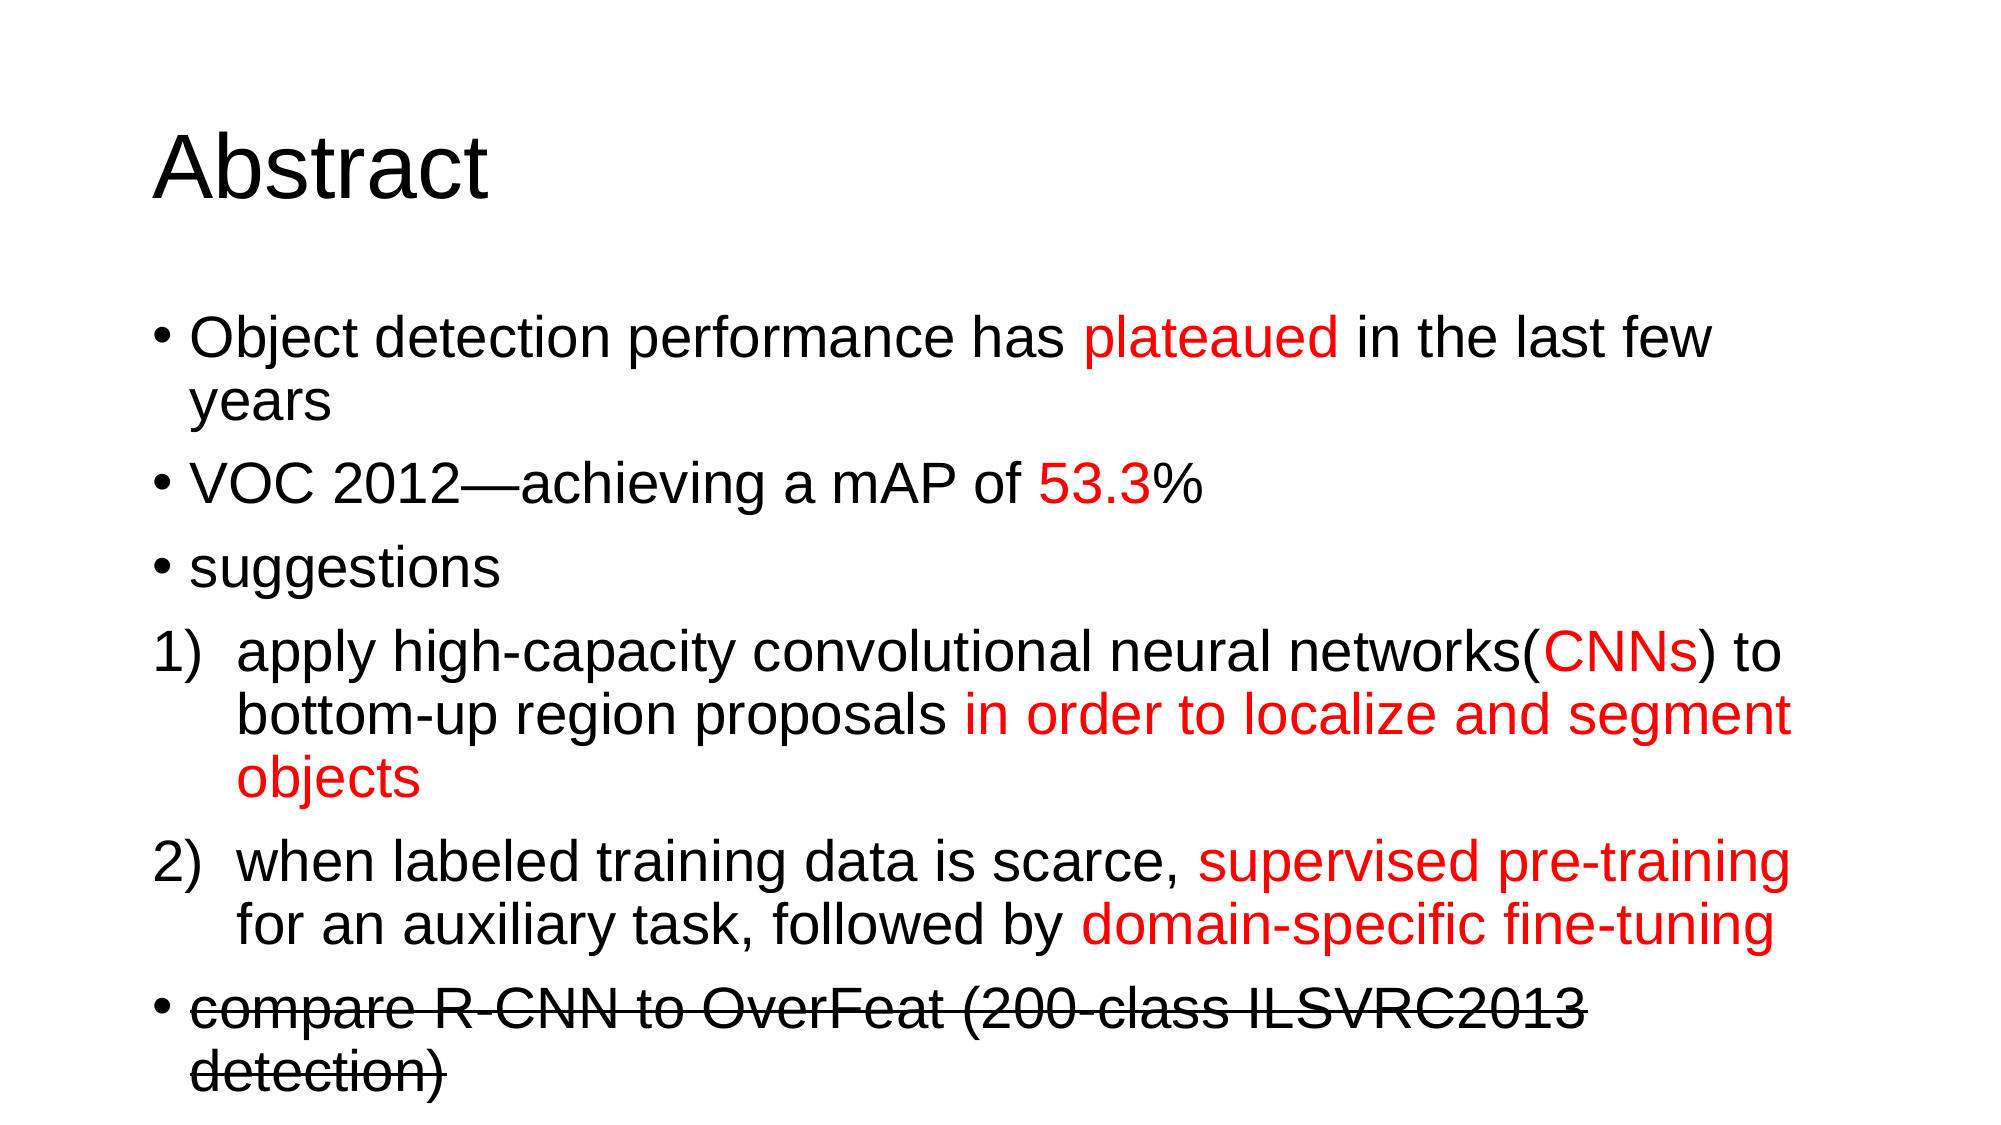

# Abstract
Object detection performance has plateaued in the last few years
VOC 2012—achieving a mAP of 53.3%
suggestions
apply high-capacity convolutional neural networks(CNNs) to bottom-up region proposals in order to localize and segment objects
when labeled training data is scarce, supervised pre-training for an auxiliary task, followed by domain-specific fine-tuning
compare R-CNN to OverFeat (200-class ILSVRC2013 detection)